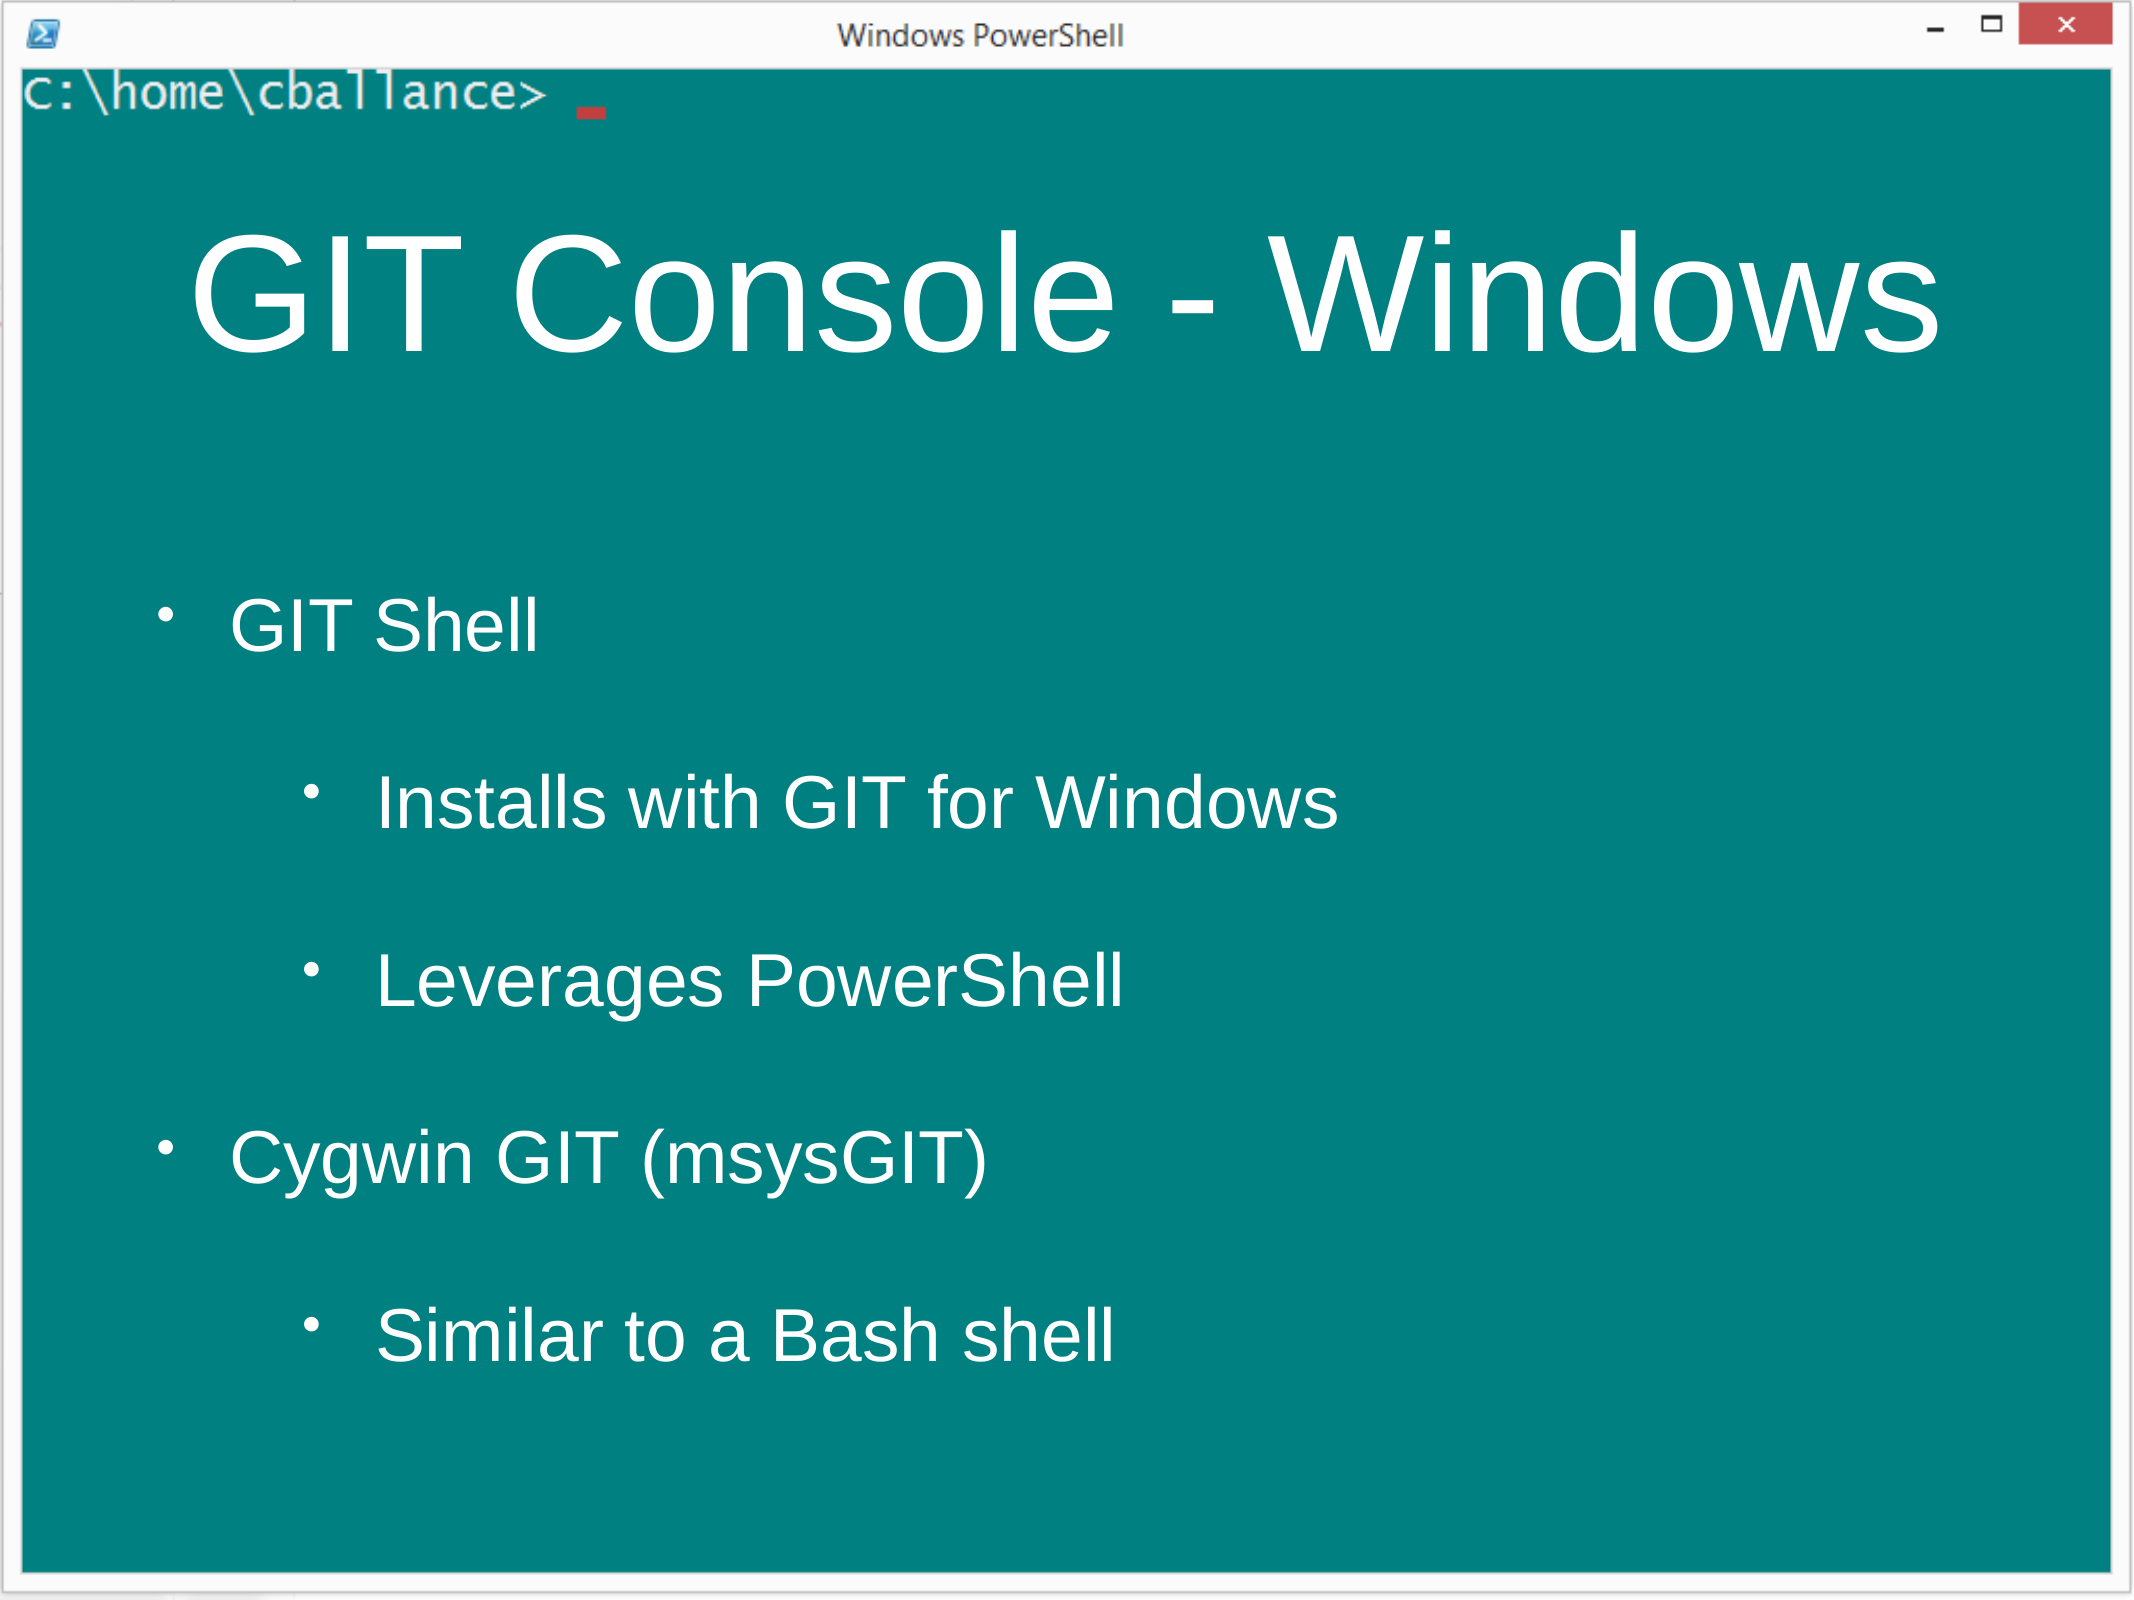

# GIT Console - Windows
GIT Shell
Installs with GIT for Windows
Leverages PowerShell
Cygwin GIT (msysGIT)
Similar to a Bash shell